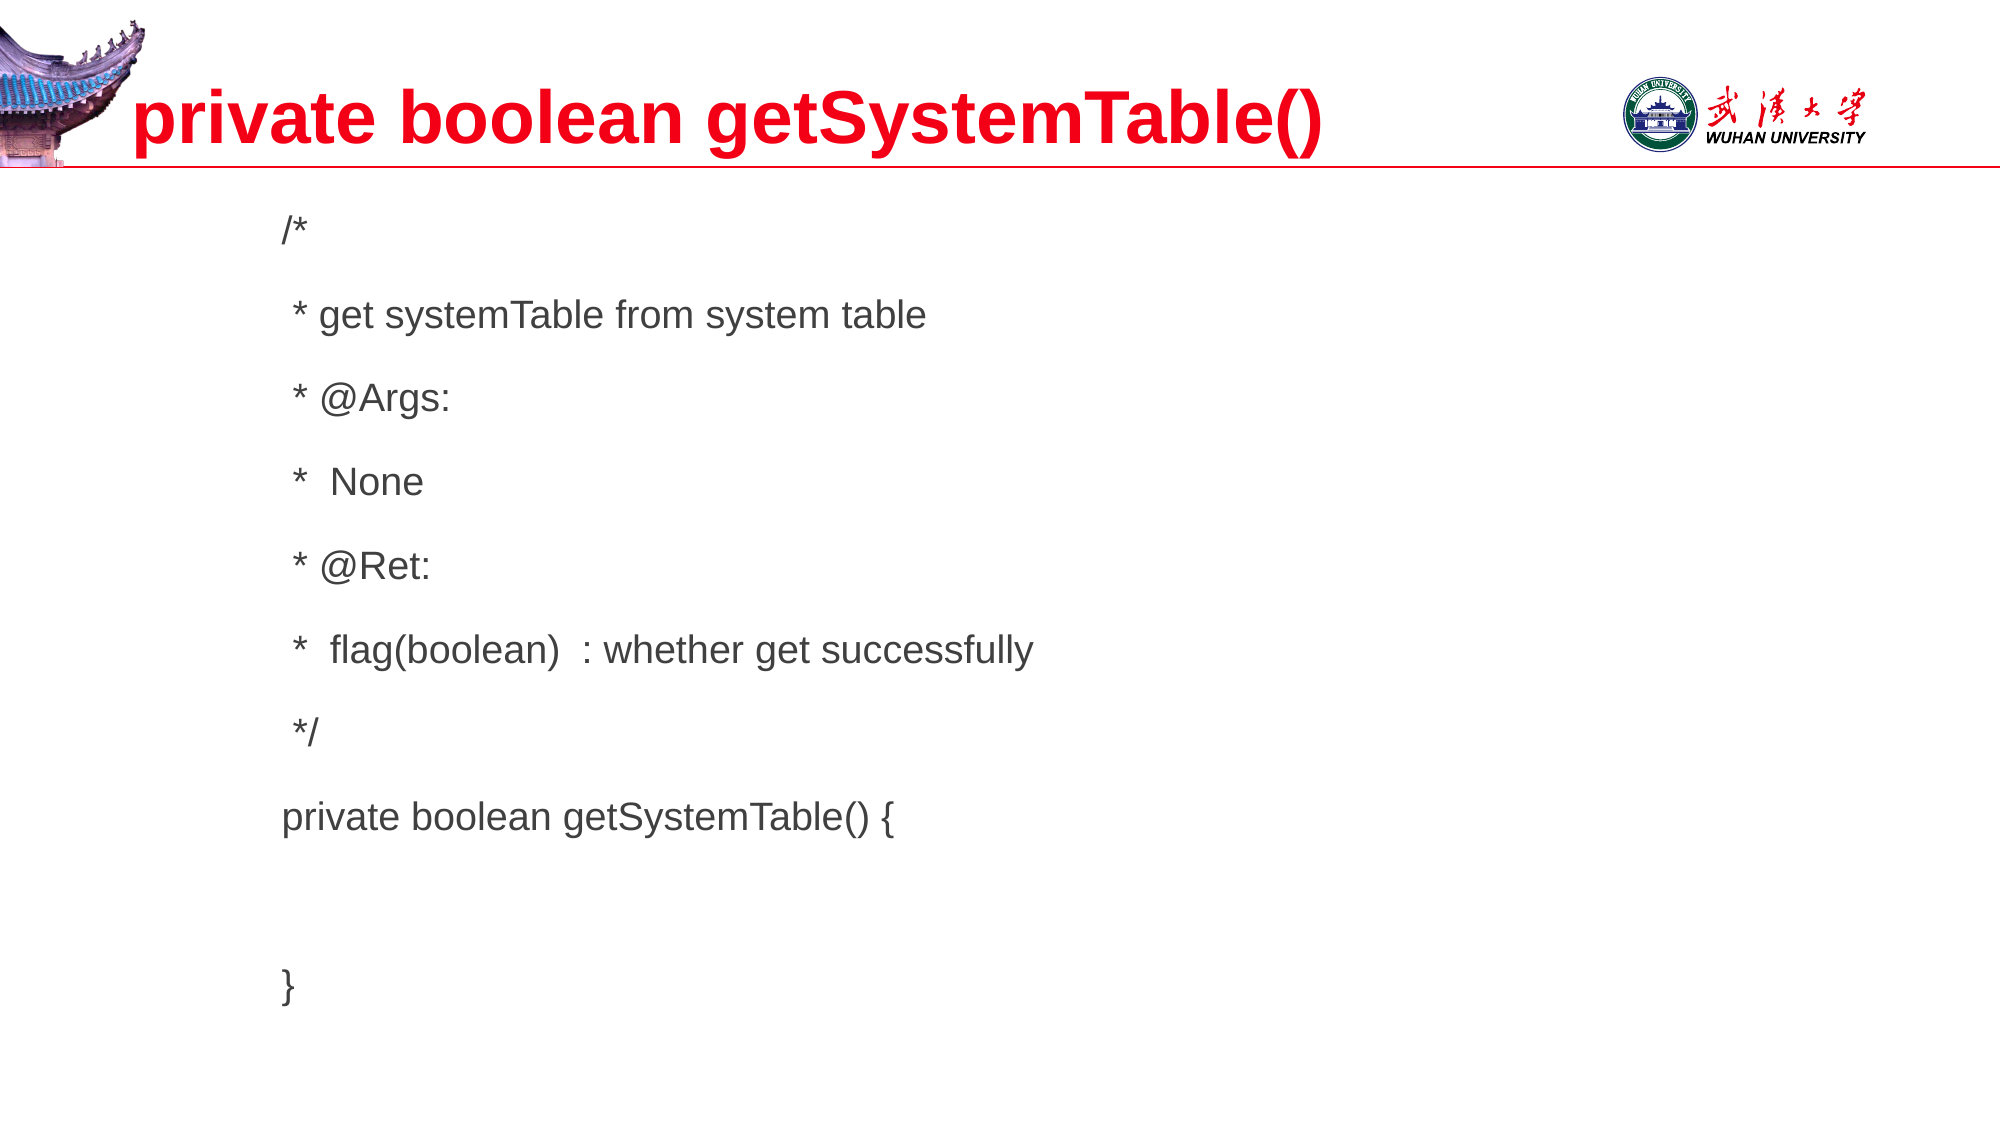

# private boolean getSystemTable()
	/*
	 * get systemTable from system table
	 * @Args:
	 *  None
	 * @Ret:
	 *  flag(boolean)	: whether get successfully
	 */
	private boolean getSystemTable() {

	}